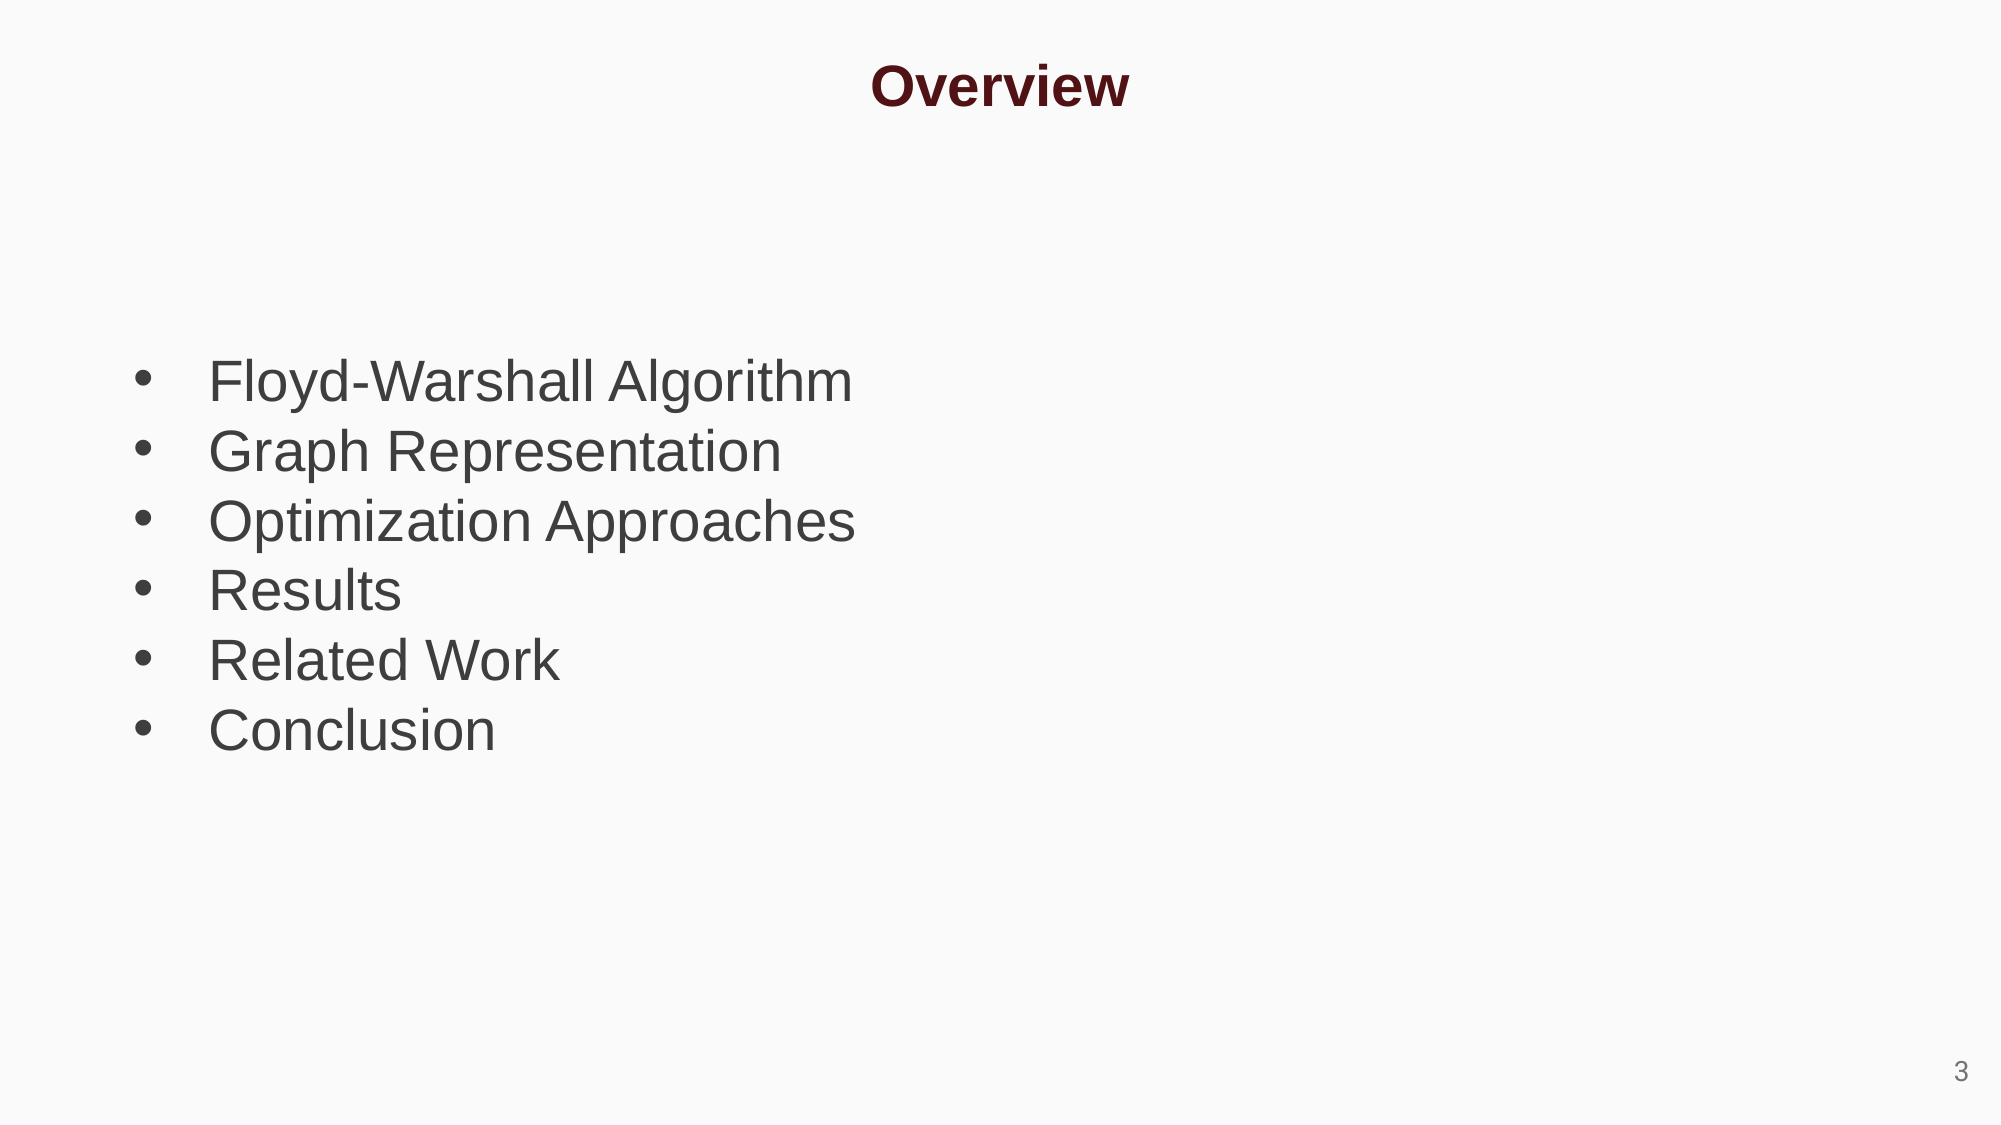

Overview
Floyd-Warshall Algorithm
Graph Representation
Optimization Approaches
Results
Related Work
Conclusion
3